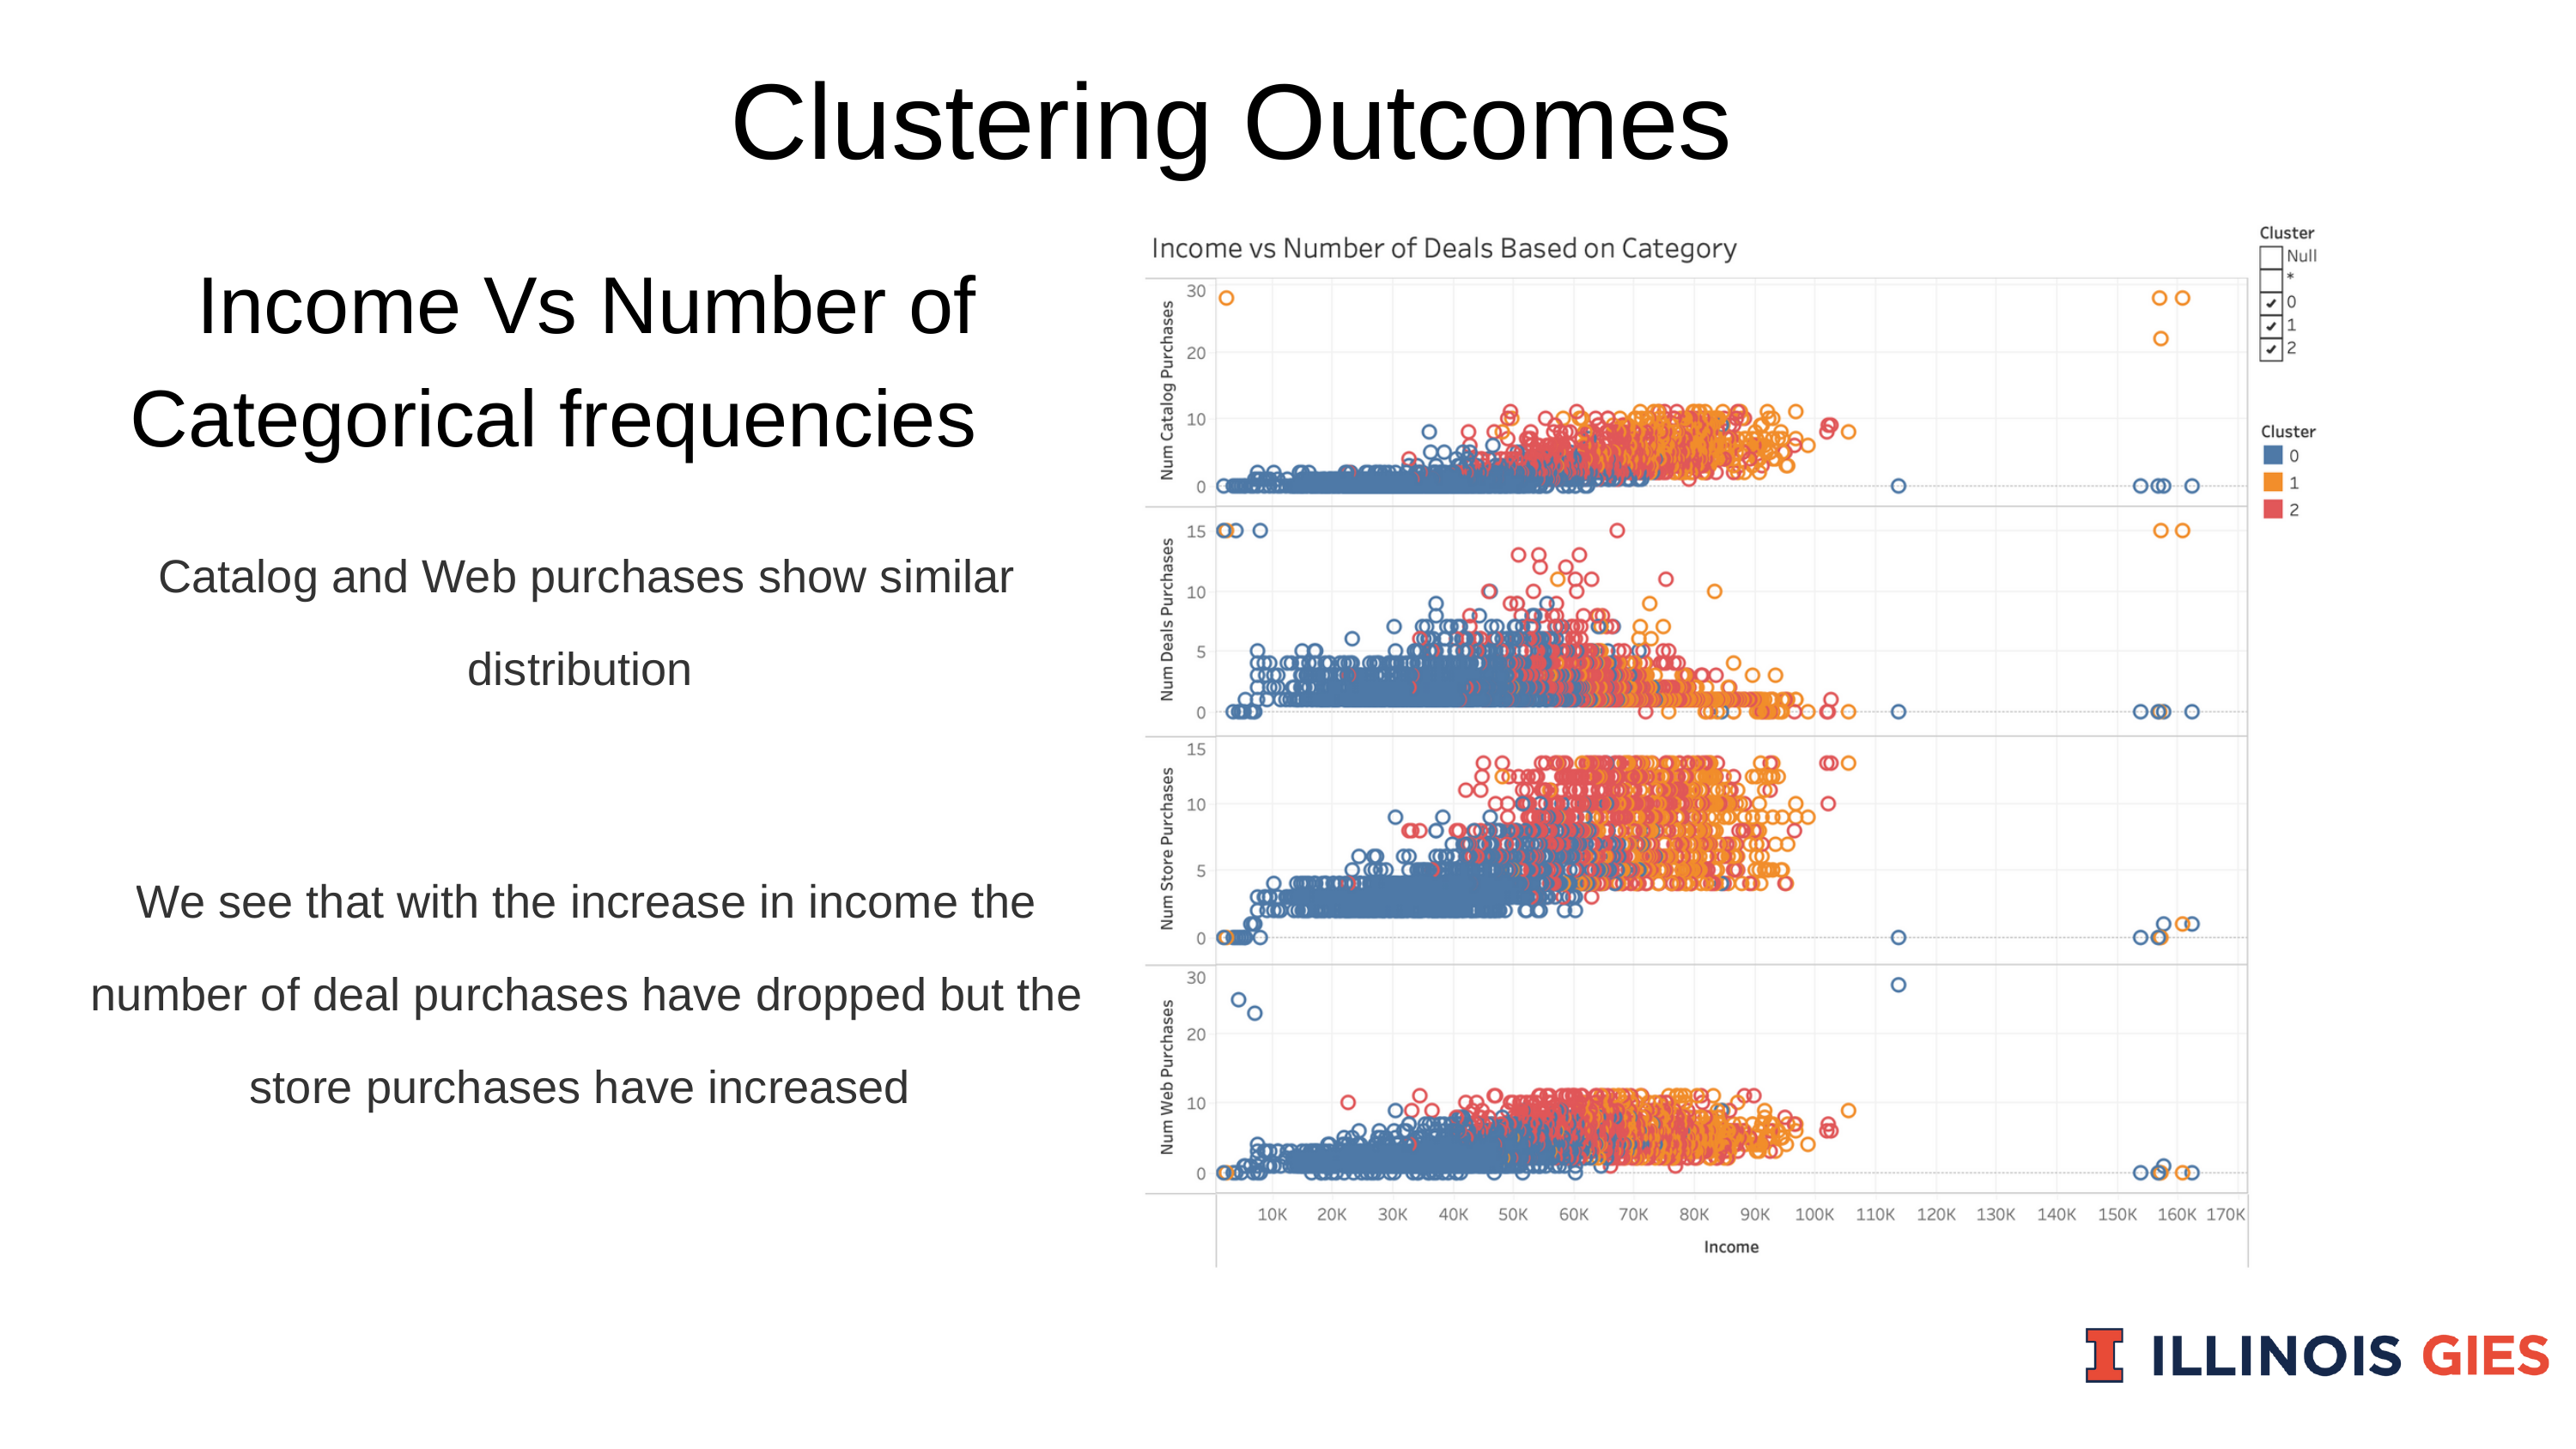

Clustering Outcomes

Income Vs Number of Categorical frequencies

Catalog and Web purchases show similar distribution

We see that with the increase in income the number of deal purchases have dropped but the store purchases have increased